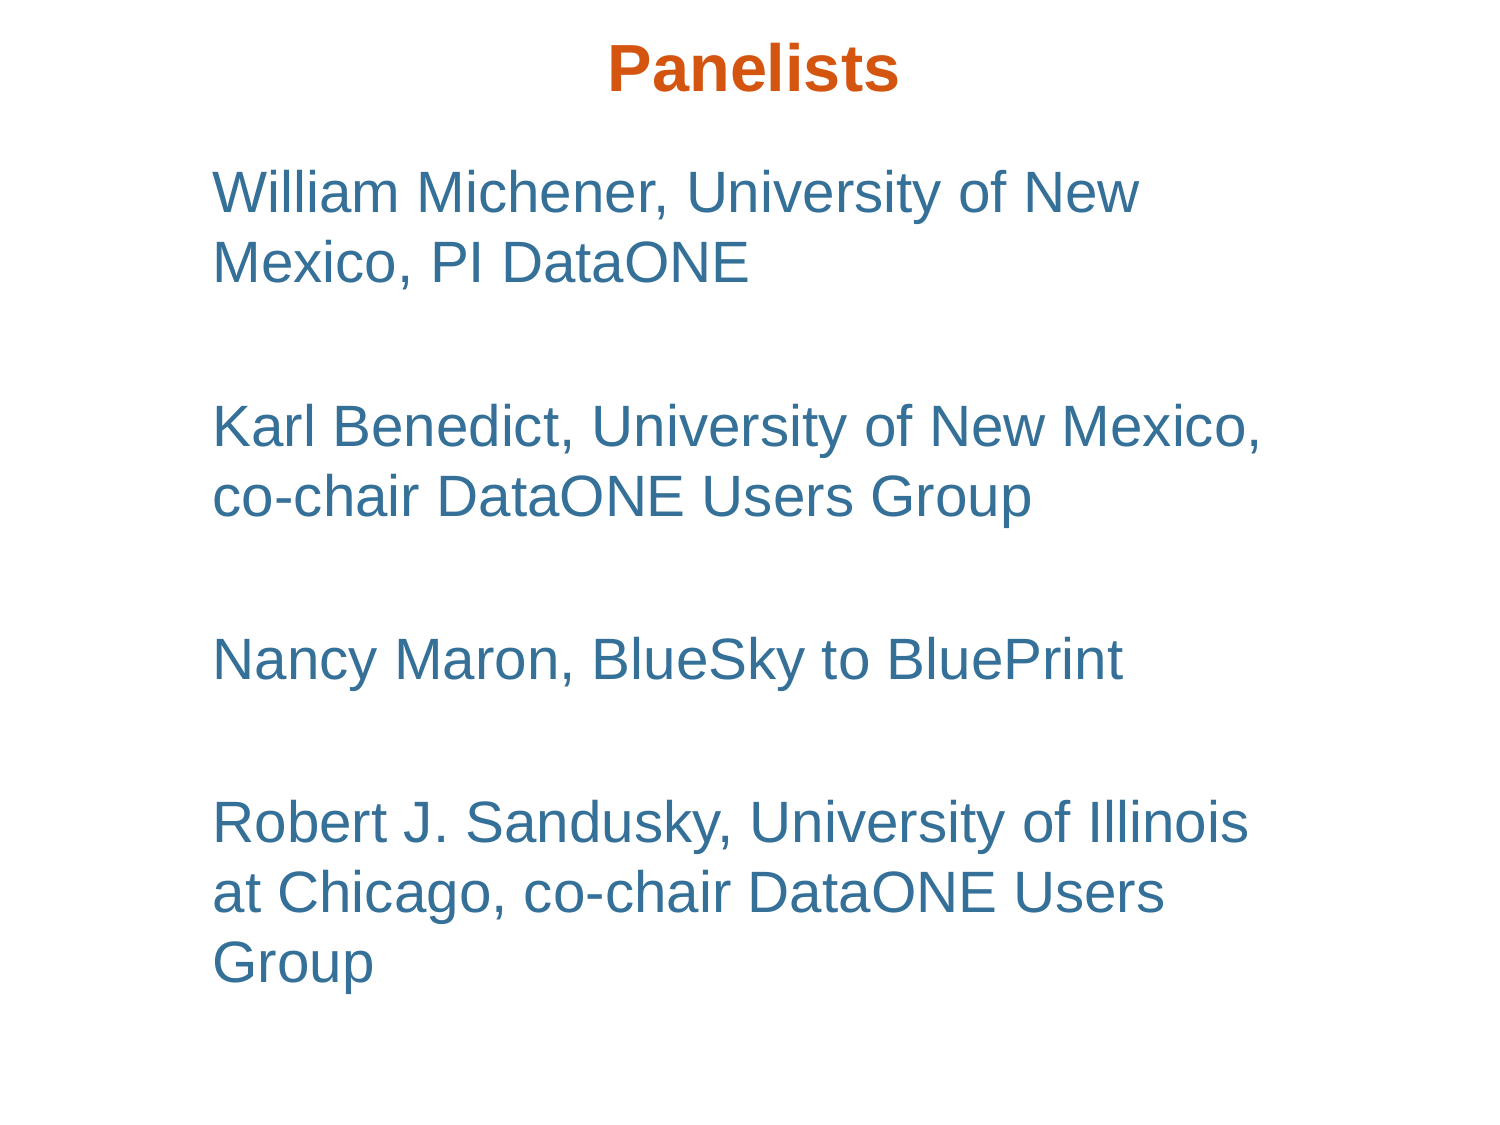

Panelists
William Michener, University of New Mexico, PI DataONE

Karl Benedict, University of New Mexico, co-chair DataONE Users Group

Nancy Maron, BlueSky to BluePrint

Robert J. Sandusky, University of Illinois at Chicago, co-chair DataONE Users Group